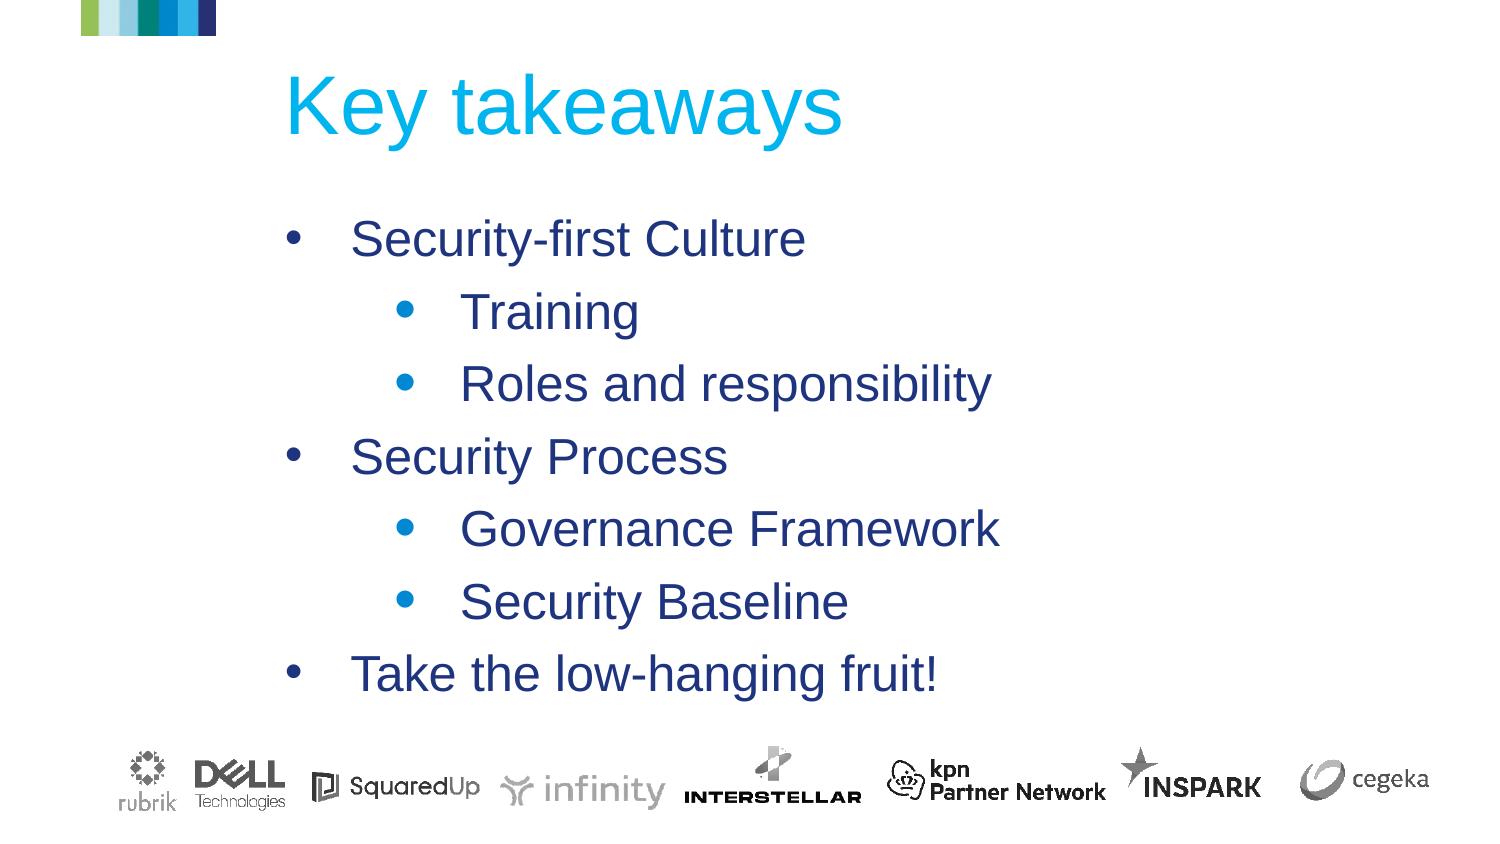

# Key takeaways
Security-first Culture
Training
Roles and responsibility
Security Process
Governance Framework
Security Baseline
Take the low-hanging fruit!